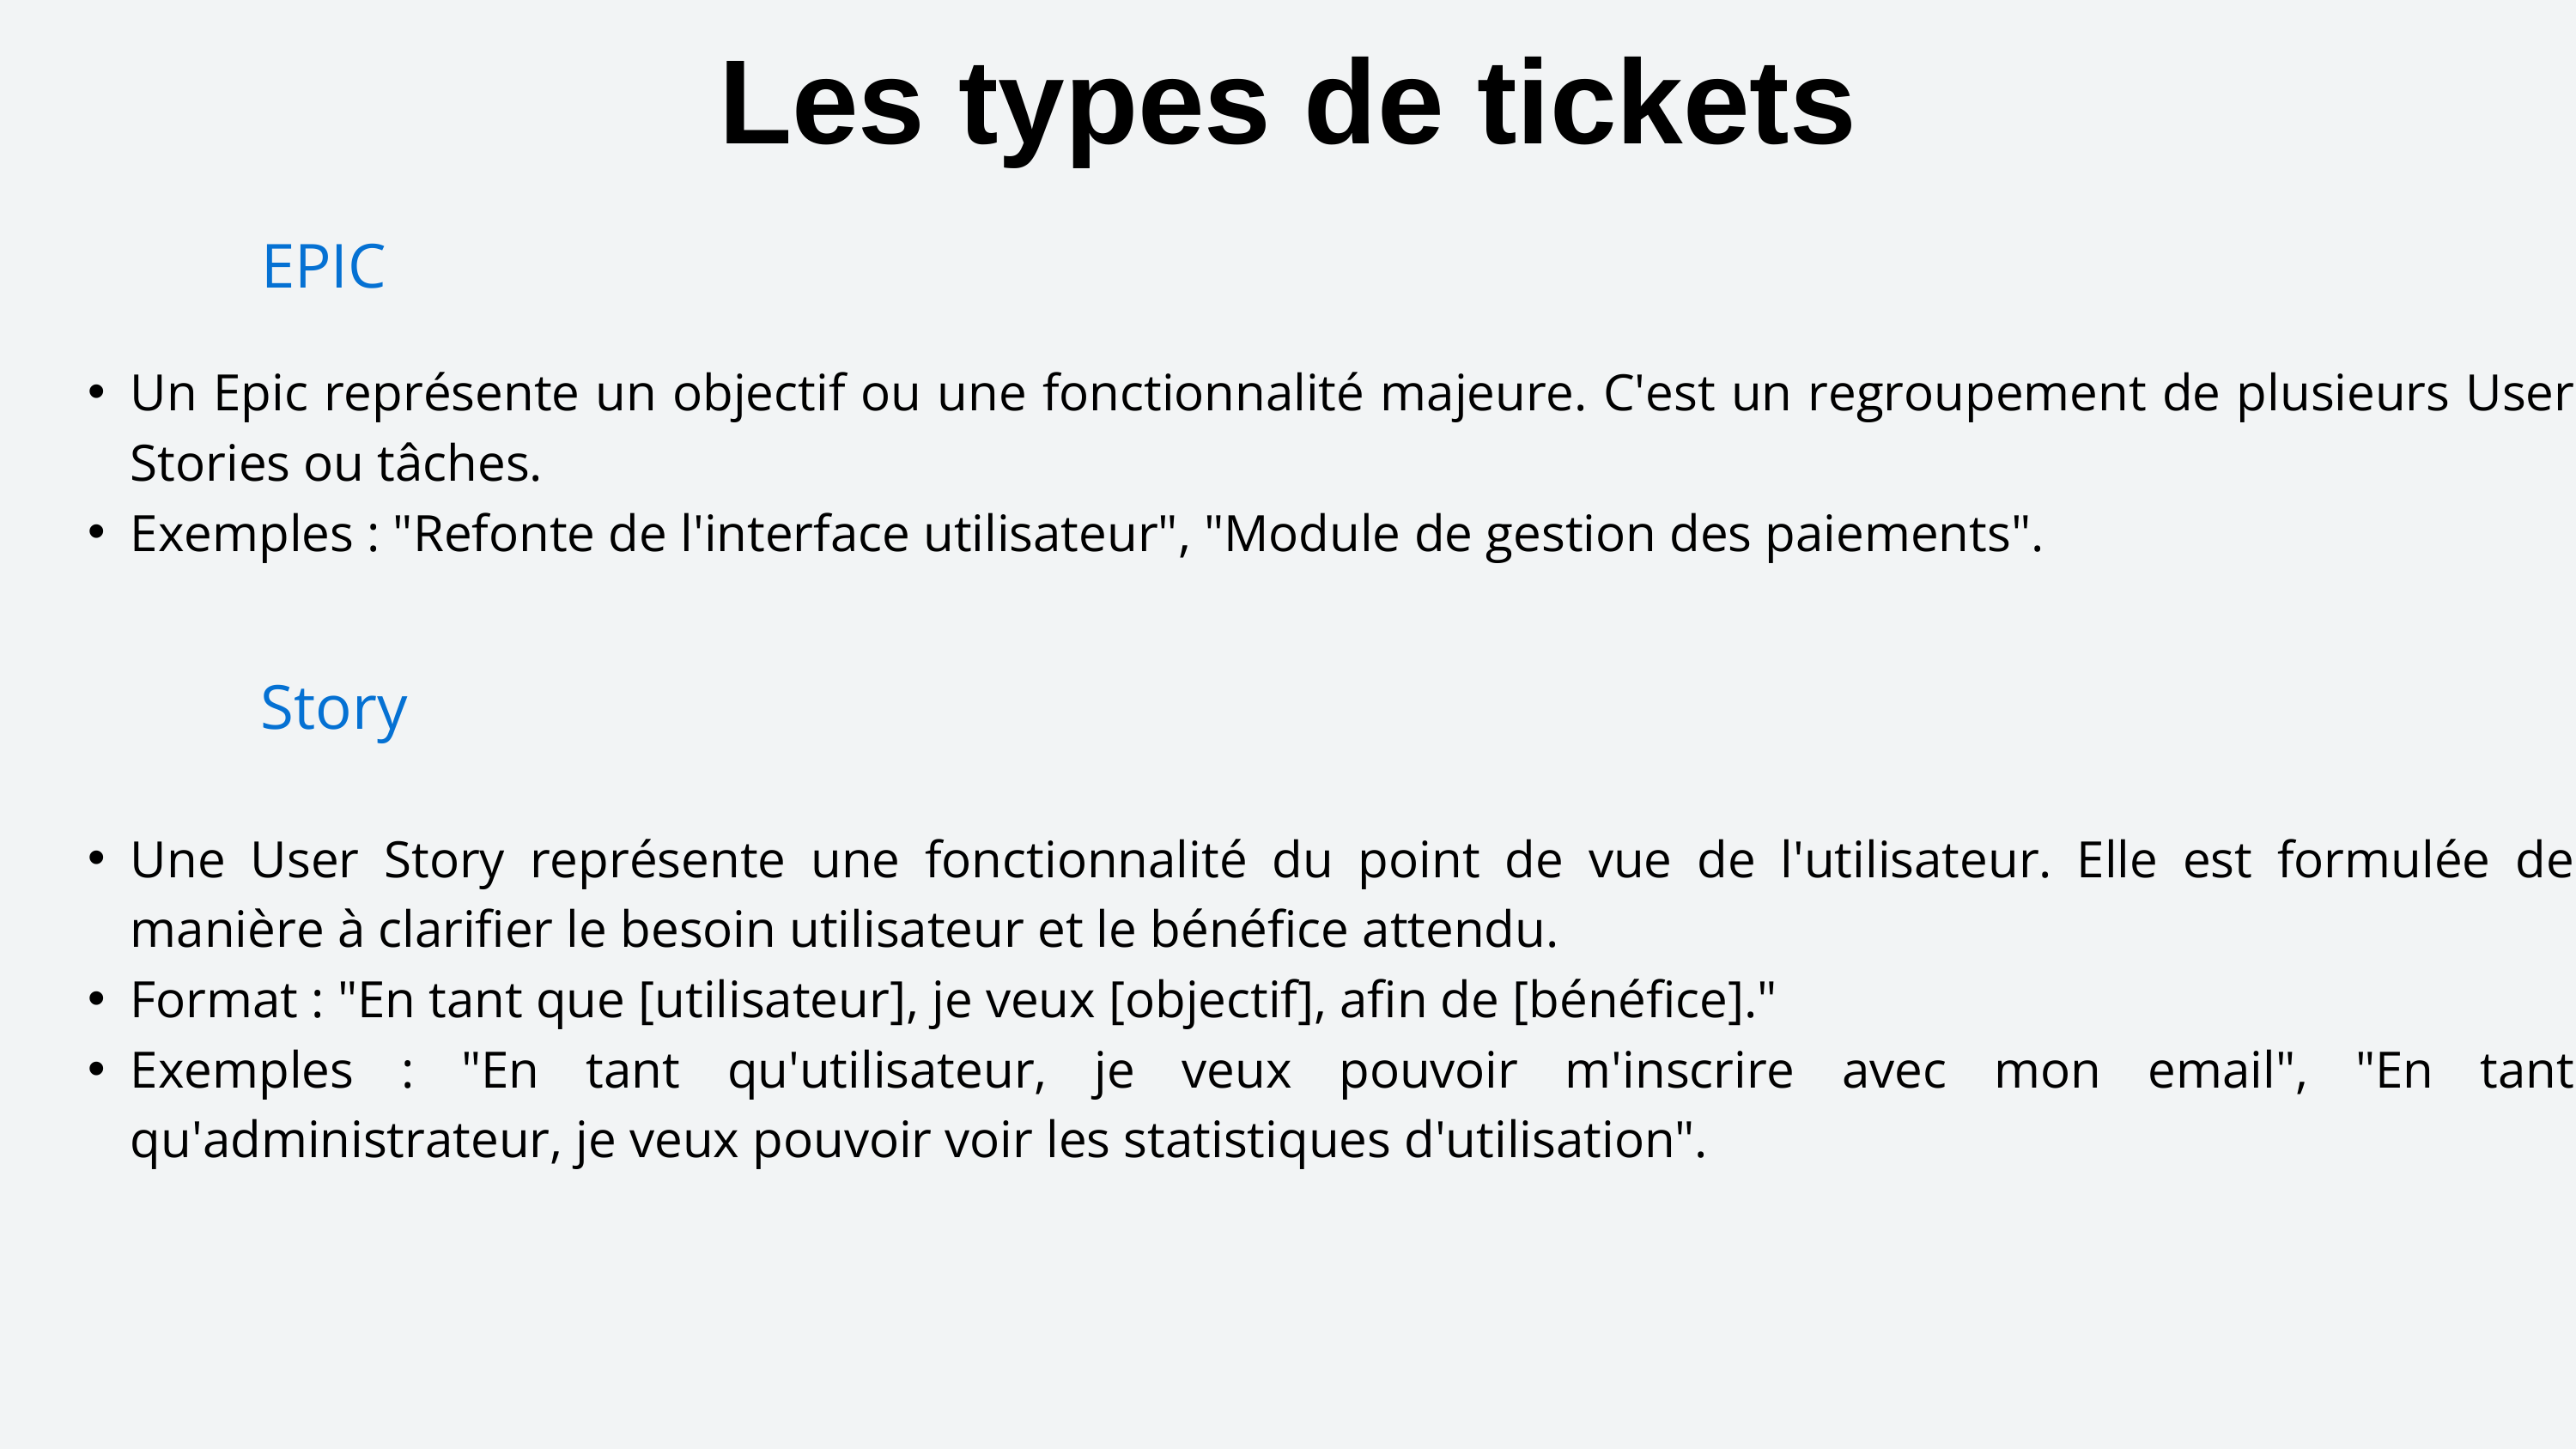

Les types de tickets
EPIC
Un Epic représente un objectif ou une fonctionnalité majeure. C'est un regroupement de plusieurs User Stories ou tâches.
Exemples : "Refonte de l'interface utilisateur", "Module de gestion des paiements".

Story
Une User Story représente une fonctionnalité du point de vue de l'utilisateur. Elle est formulée de manière à clarifier le besoin utilisateur et le bénéfice attendu.
Format : "En tant que [utilisateur], je veux [objectif], afin de [bénéfice]."
Exemples : "En tant qu'utilisateur, je veux pouvoir m'inscrire avec mon email", "En tant qu'administrateur, je veux pouvoir voir les statistiques d'utilisation".